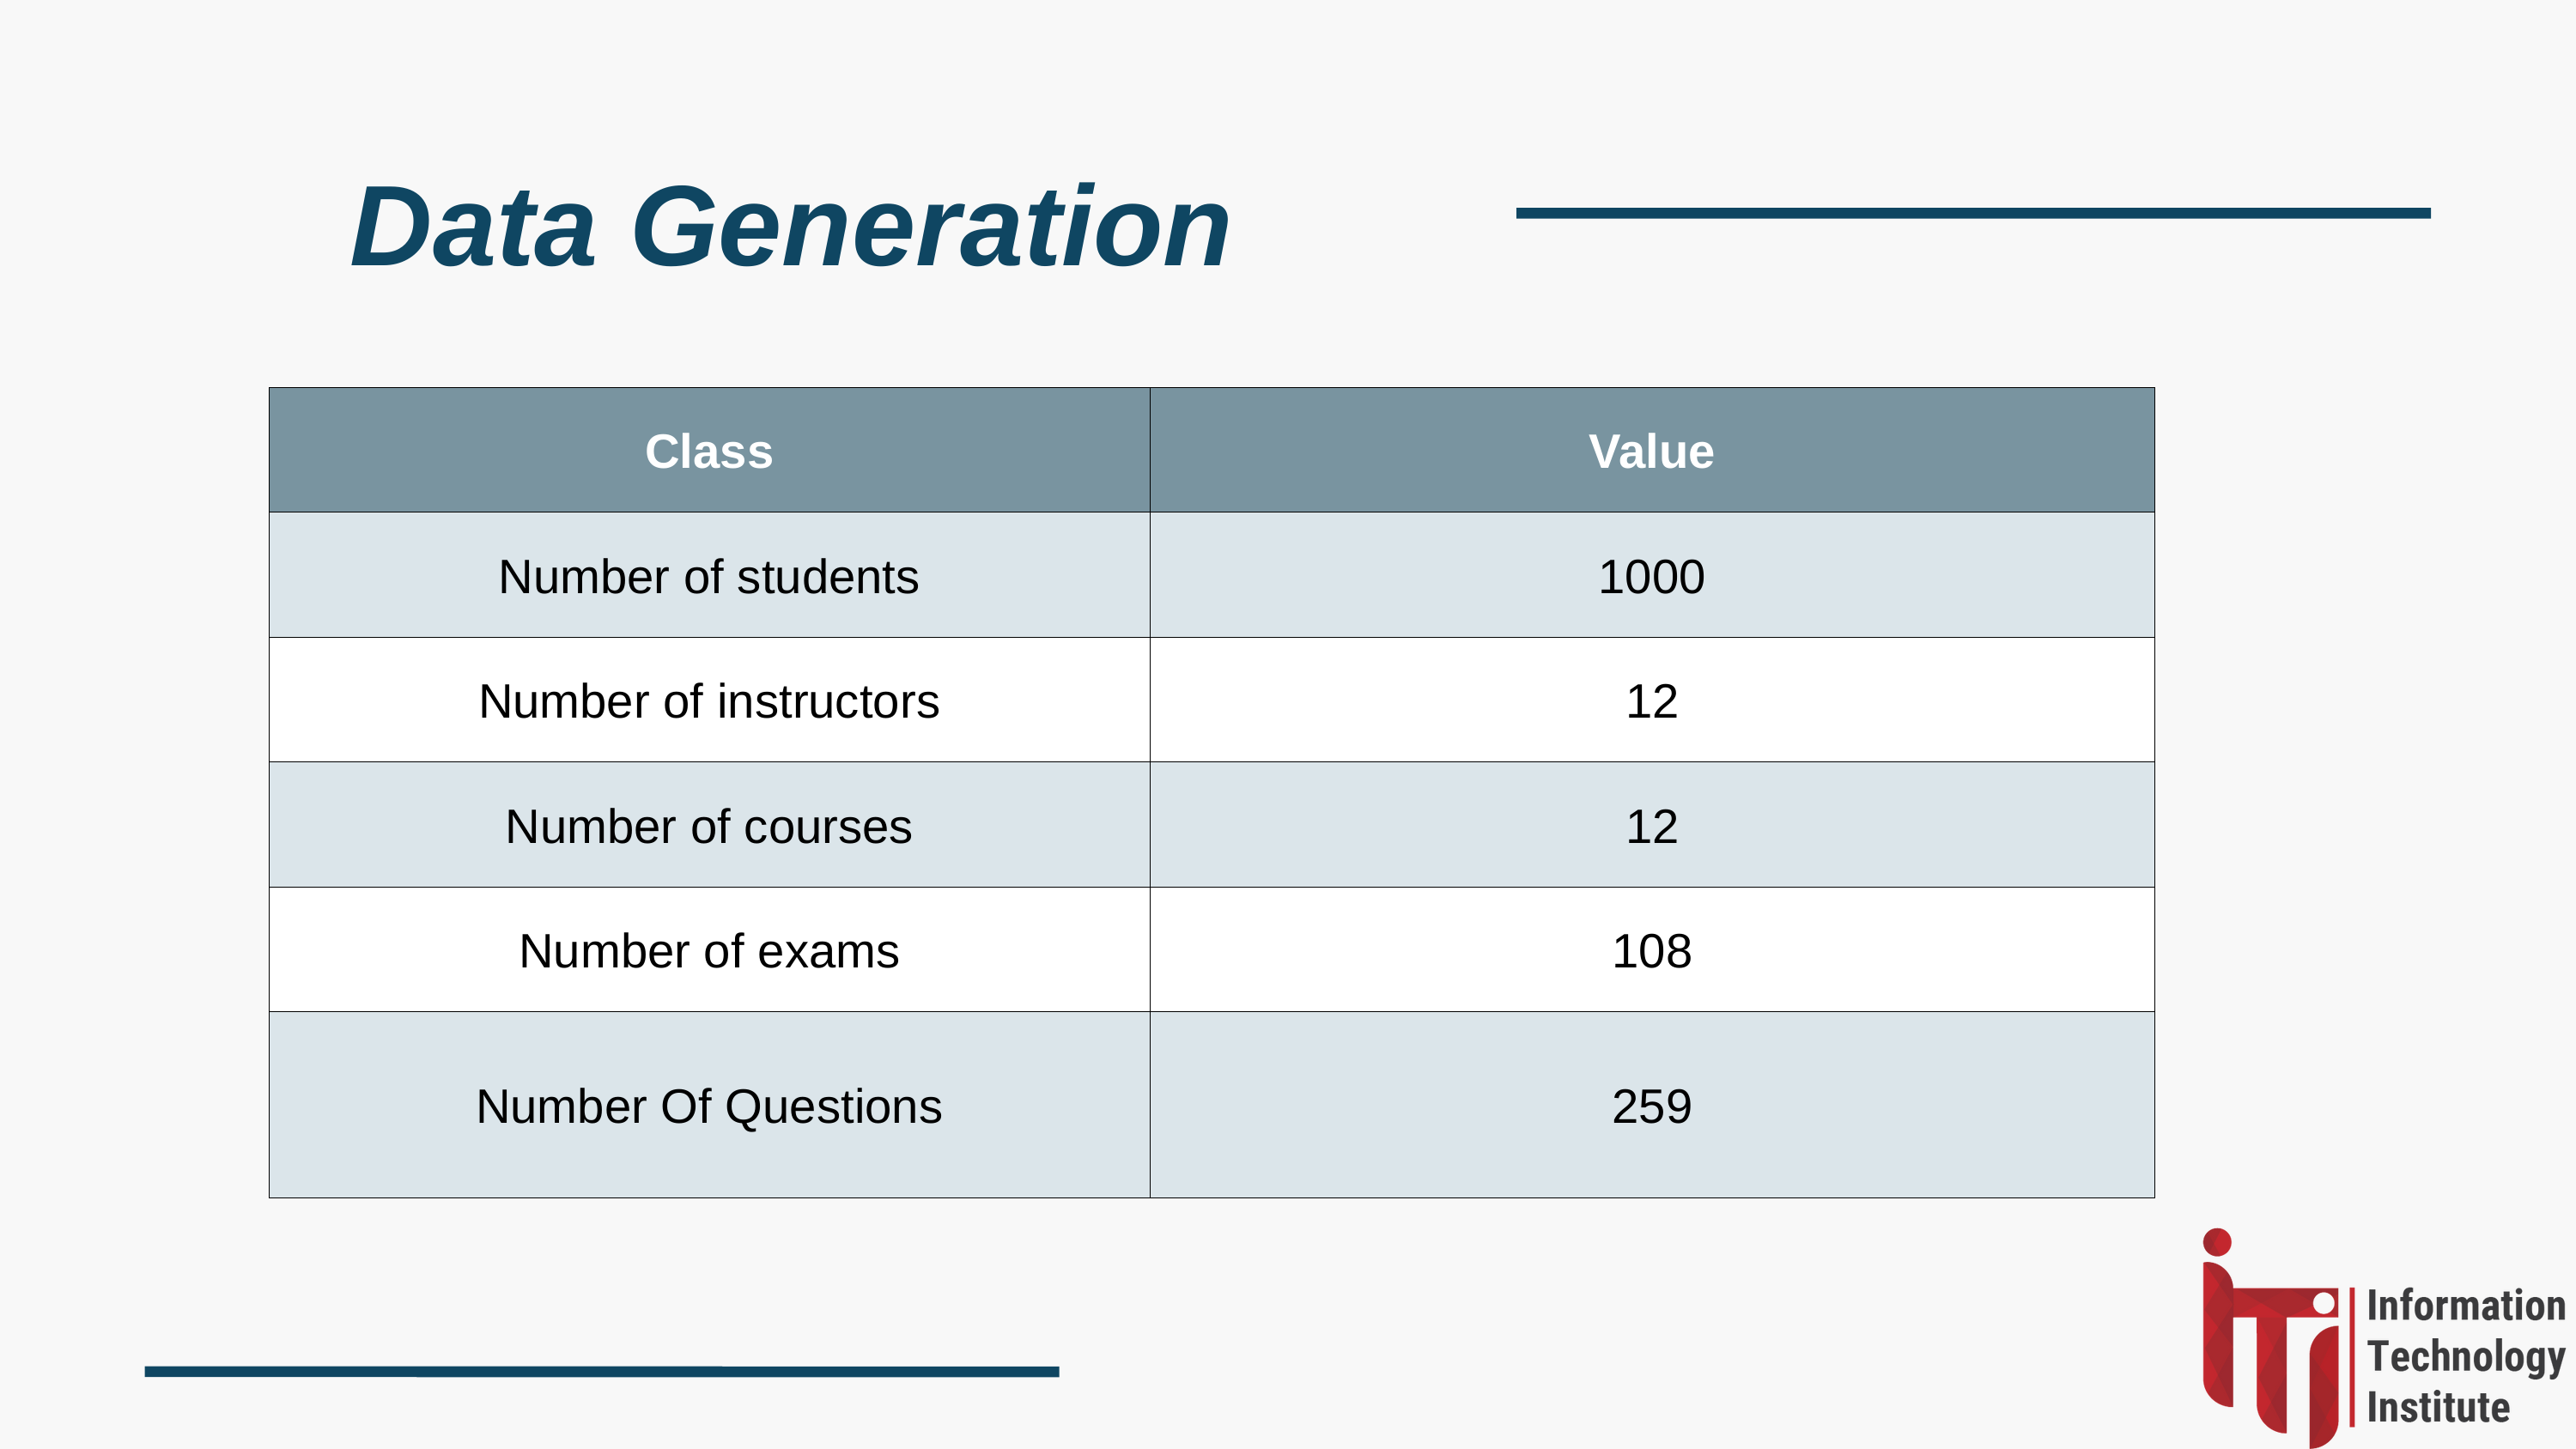

Data Generation

| Class | Value |
| --- | --- |
| Number of students | 1000 |
| Number of instructors | 12 |
| Number of courses | 12 |
| Number of exams | 108 |
| Number Of Questions | 259 |